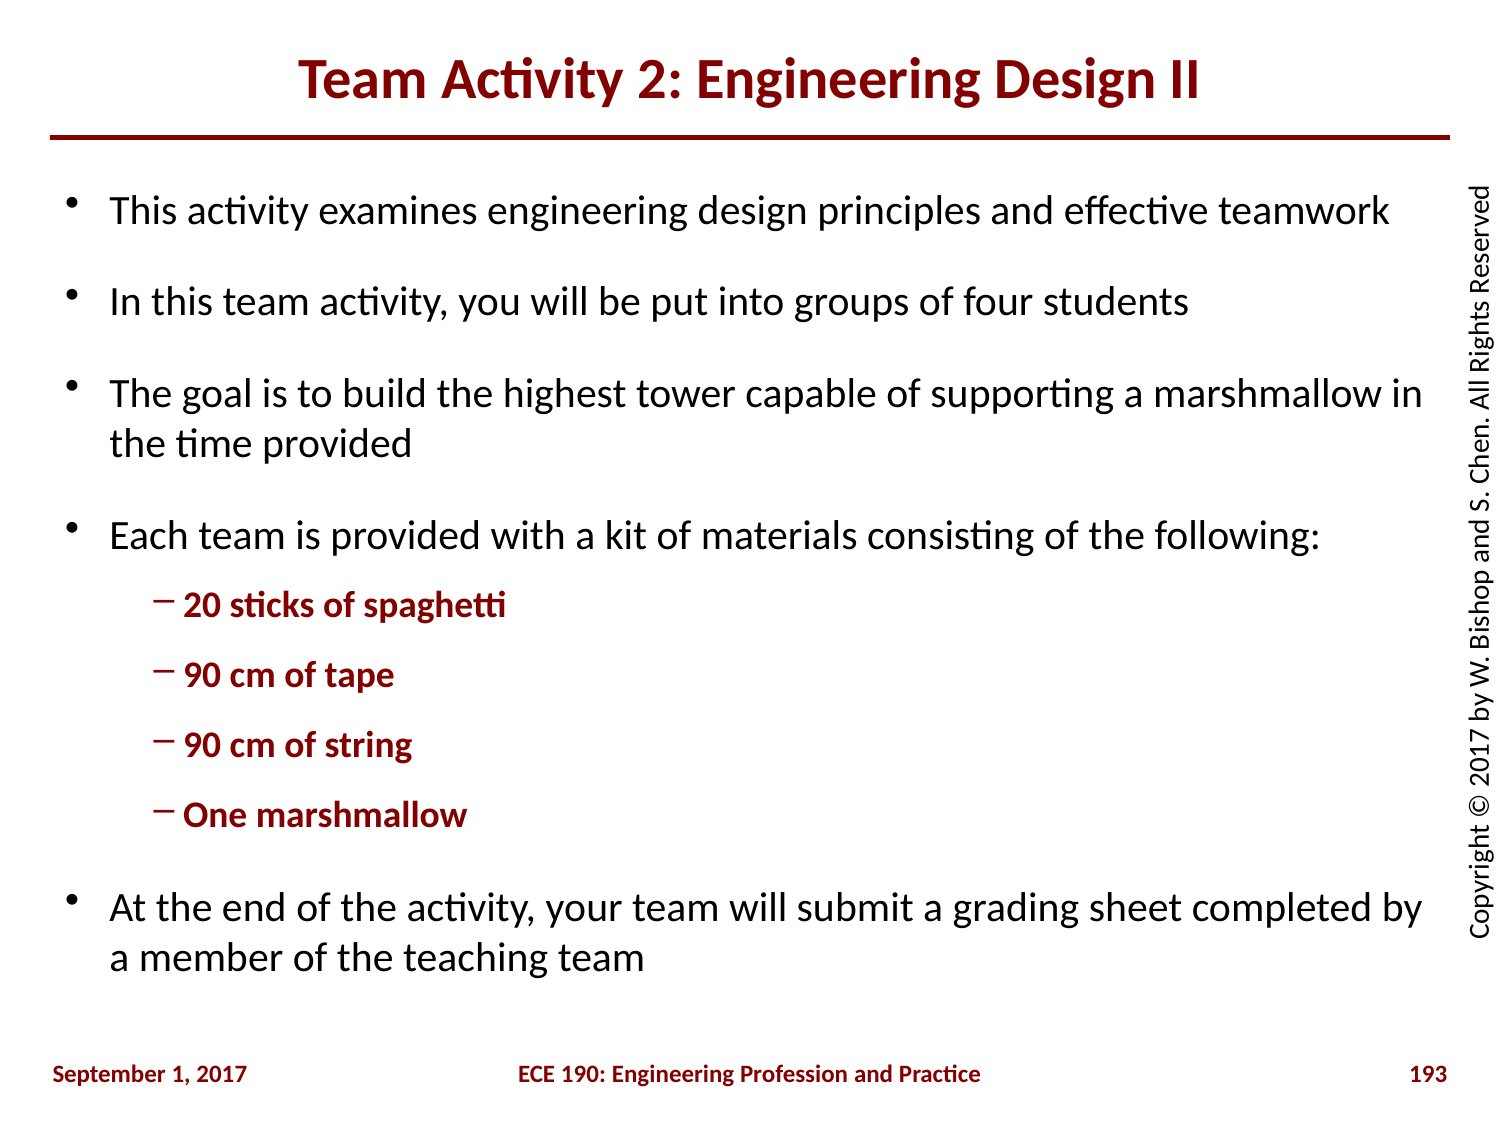

# Team Activity 2: Engineering Design II
This activity examines engineering design principles and effective teamwork
In this team activity, you will be put into groups of four students
The goal is to build the highest tower capable of supporting a marshmallow in the time provided
Each team is provided with a kit of materials consisting of the following:
20 sticks of spaghetti
90 cm of tape
90 cm of string
One marshmallow
At the end of the activity, your team will submit a grading sheet completed by a member of the teaching team
September 1, 2017
ECE 190: Engineering Profession and Practice
193